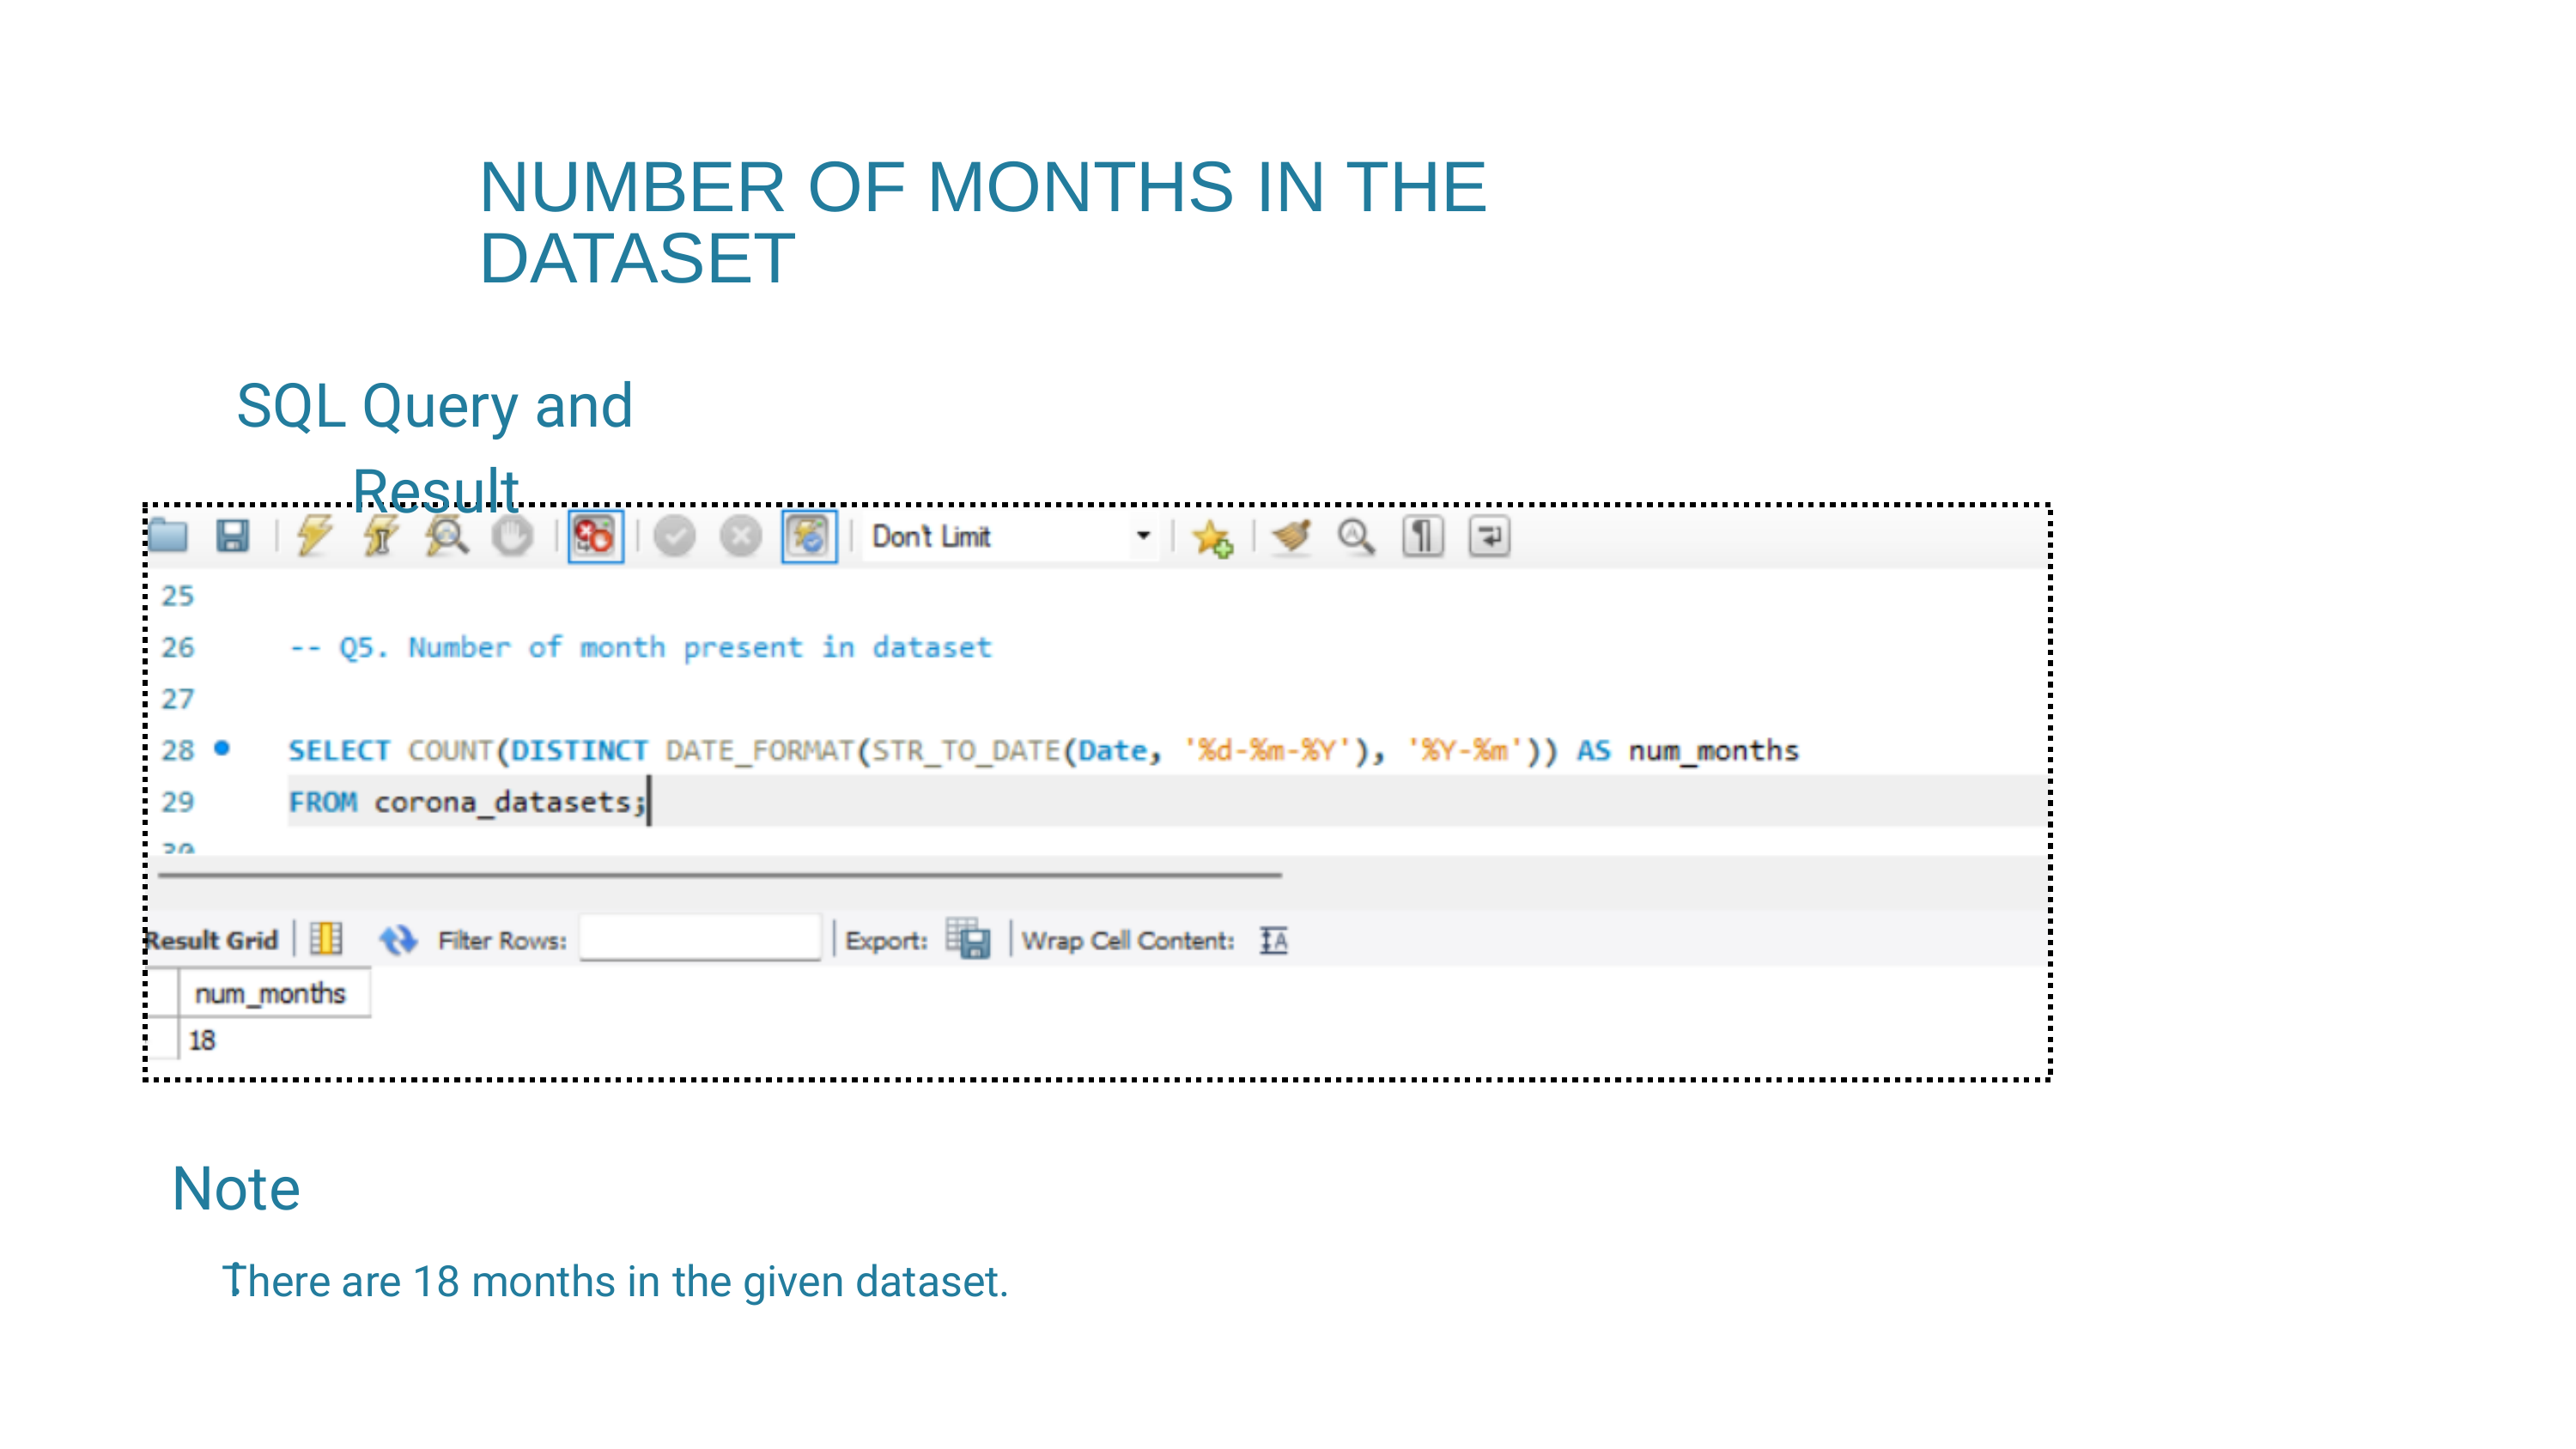

NUMBER OF MONTHS IN THE DATASET
SQL Query and Result

Note:
There are 18 months in the given dataset.